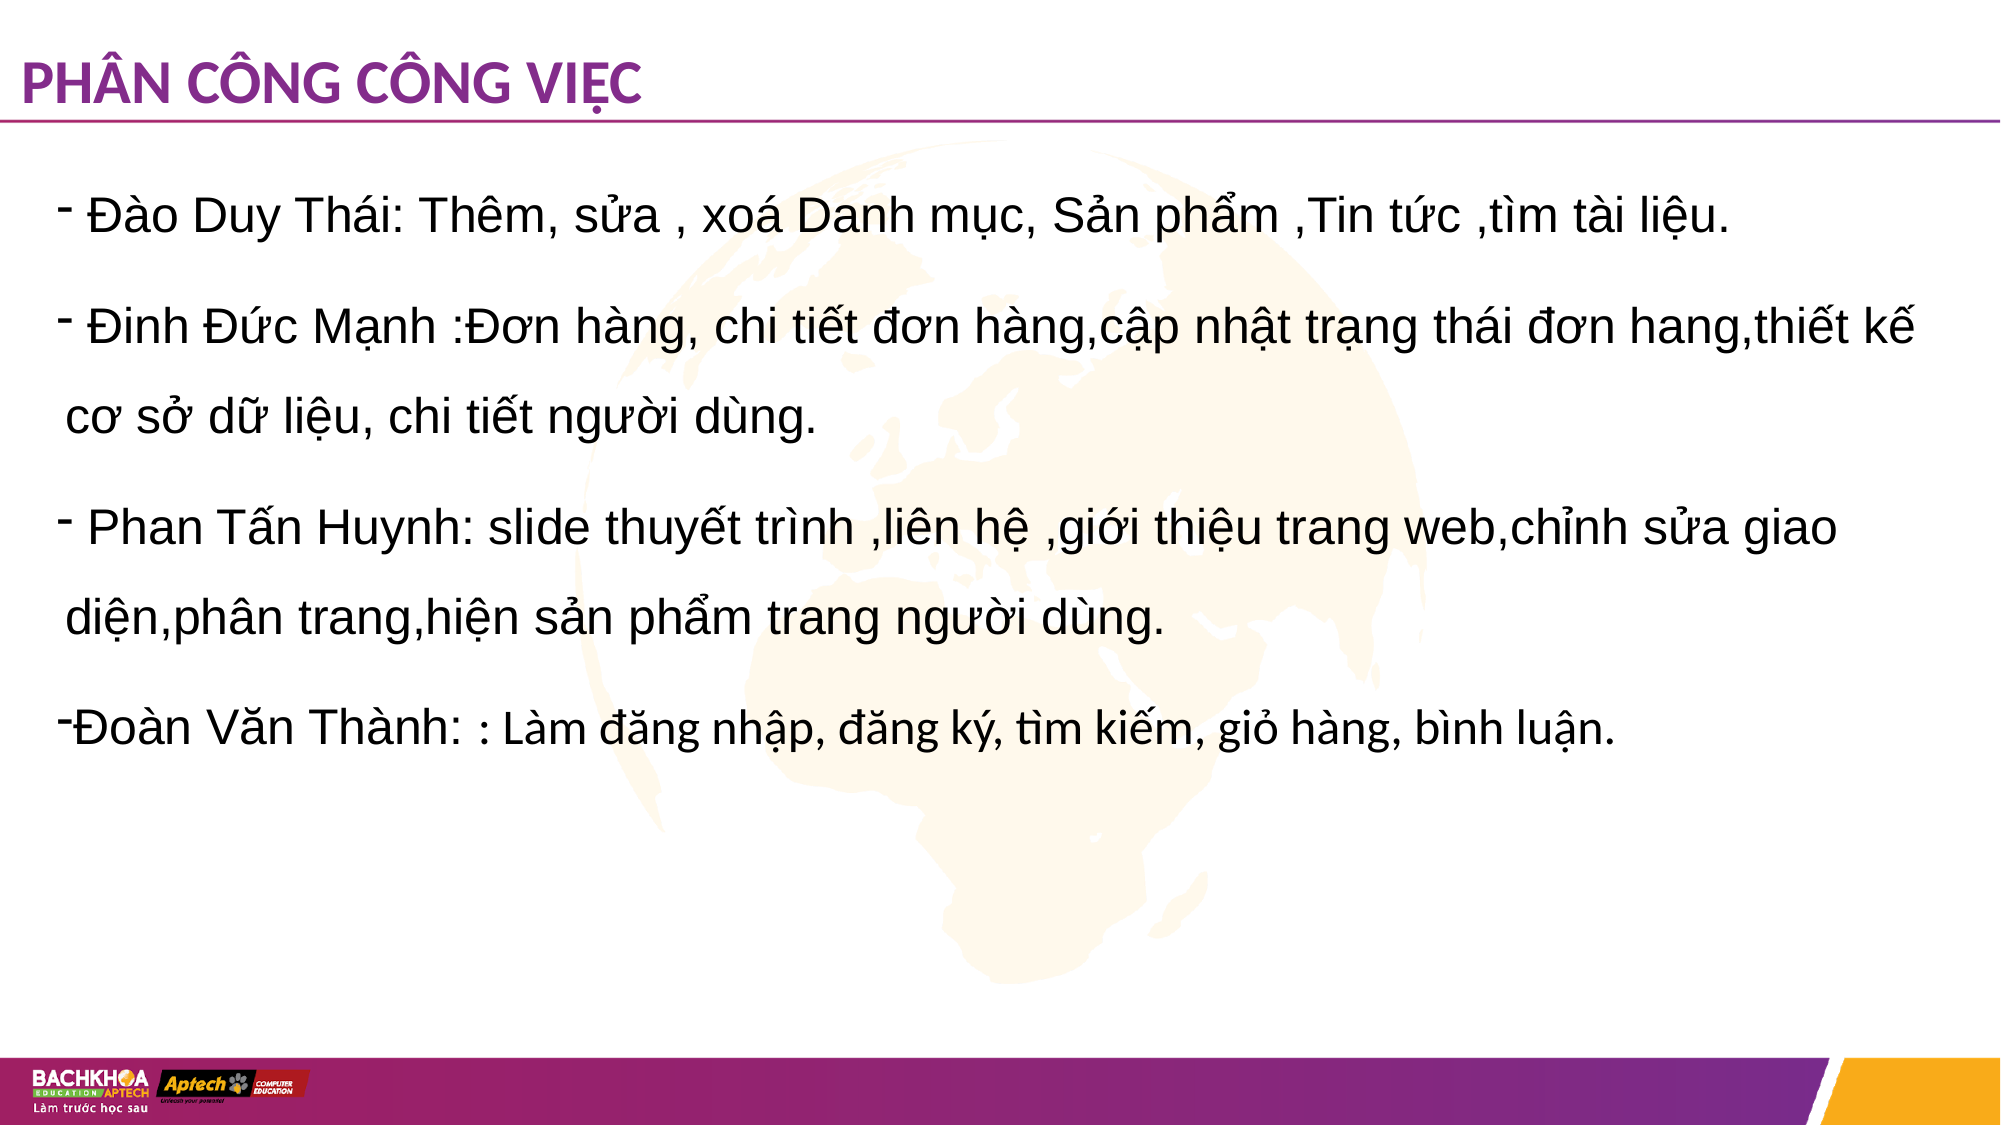

# PHÂN CÔNG CÔNG VIỆC
 Đào Duy Thái: Thêm, sửa , xoá Danh mục, Sản phẩm ,Tin tức ,tìm tài liệu.
 Đinh Đức Mạnh :Đơn hàng, chi tiết đơn hàng,cập nhật trạng thái đơn hang,thiết kế cơ sở dữ liệu, chi tiết người dùng.
 Phan Tấn Huynh: slide thuyết trình ,liên hệ ,giới thiệu trang web,chỉnh sửa giao diện,phân trang,hiện sản phẩm trang người dùng.
Đoàn Văn Thành: : Làm đăng nhập, đăng ký, tìm kiếm, giỏ hàng, bình luận.